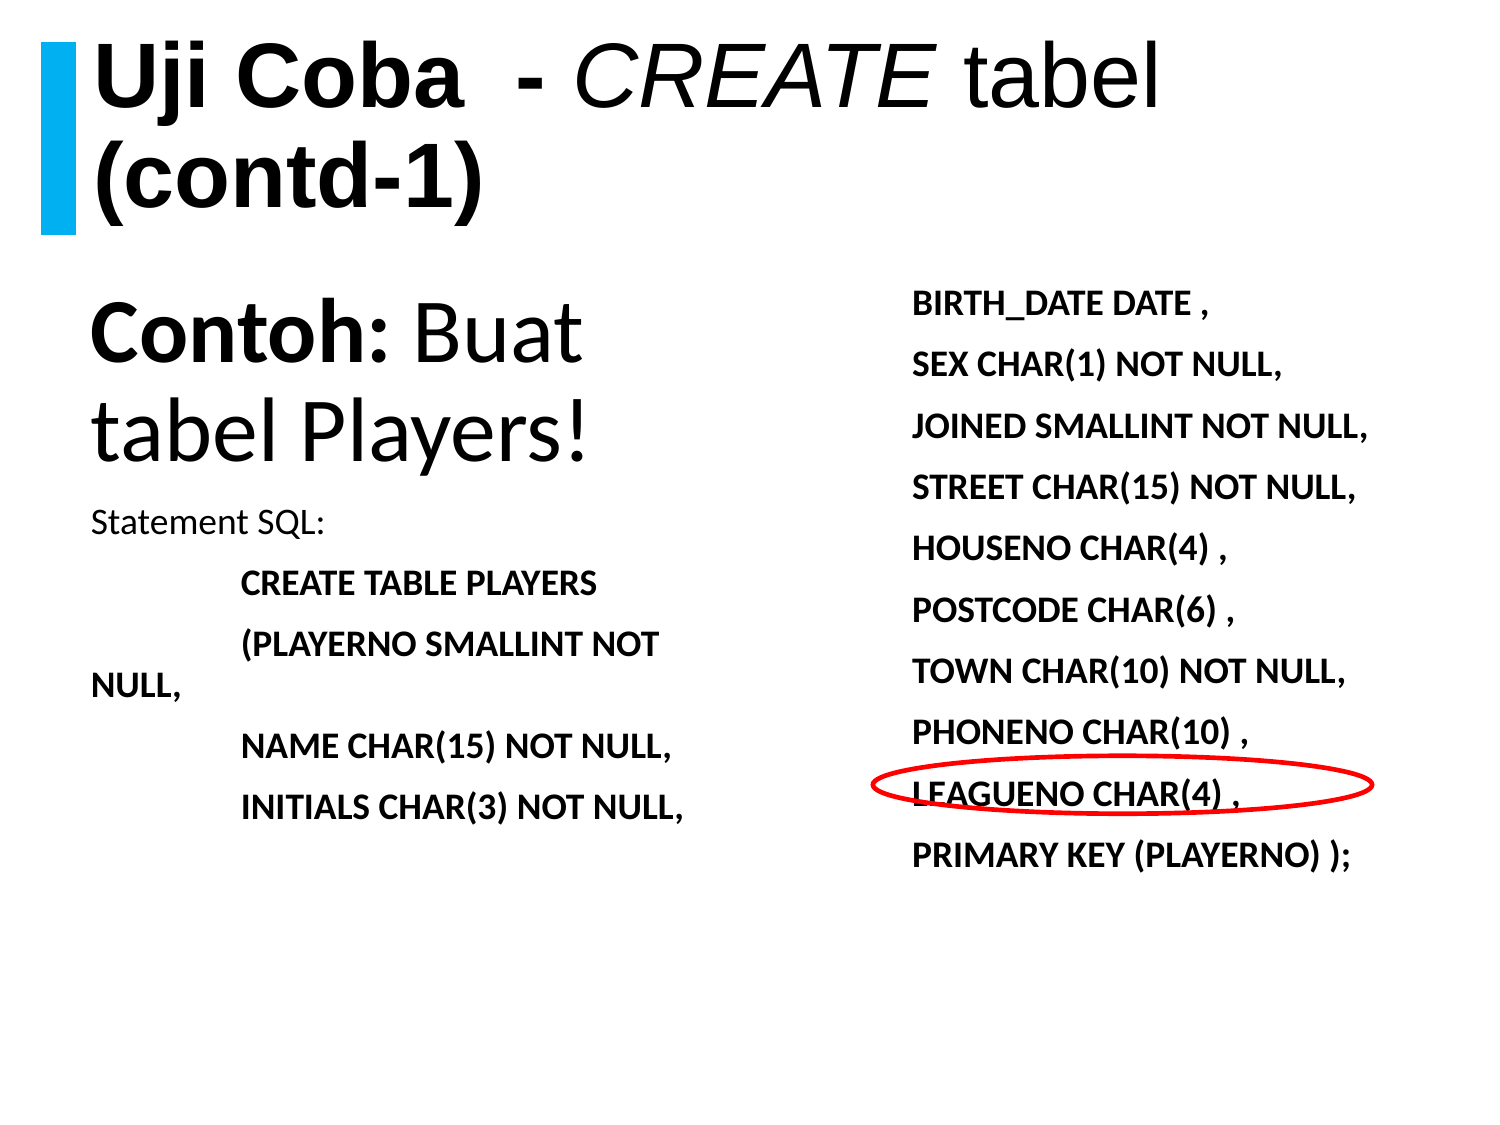

Uji Coba  - CREATE tabel (contd-1)
Contoh: Buat tabel Players!
Statement SQL:
	CREATE TABLE PLAYERS
	(PLAYERNO SMALLINT NOT NULL,
	NAME CHAR(15) NOT NULL,
	INITIALS CHAR(3) NOT NULL,
	BIRTH_DATE DATE ,
	SEX CHAR(1) NOT NULL,
	JOINED SMALLINT NOT NULL,
	STREET CHAR(15) NOT NULL,
	HOUSENO CHAR(4) ,
	POSTCODE CHAR(6) ,
	TOWN CHAR(10) NOT NULL,
	PHONENO CHAR(10) ,
	LEAGUENO CHAR(4) ,
	PRIMARY KEY (PLAYERNO) );